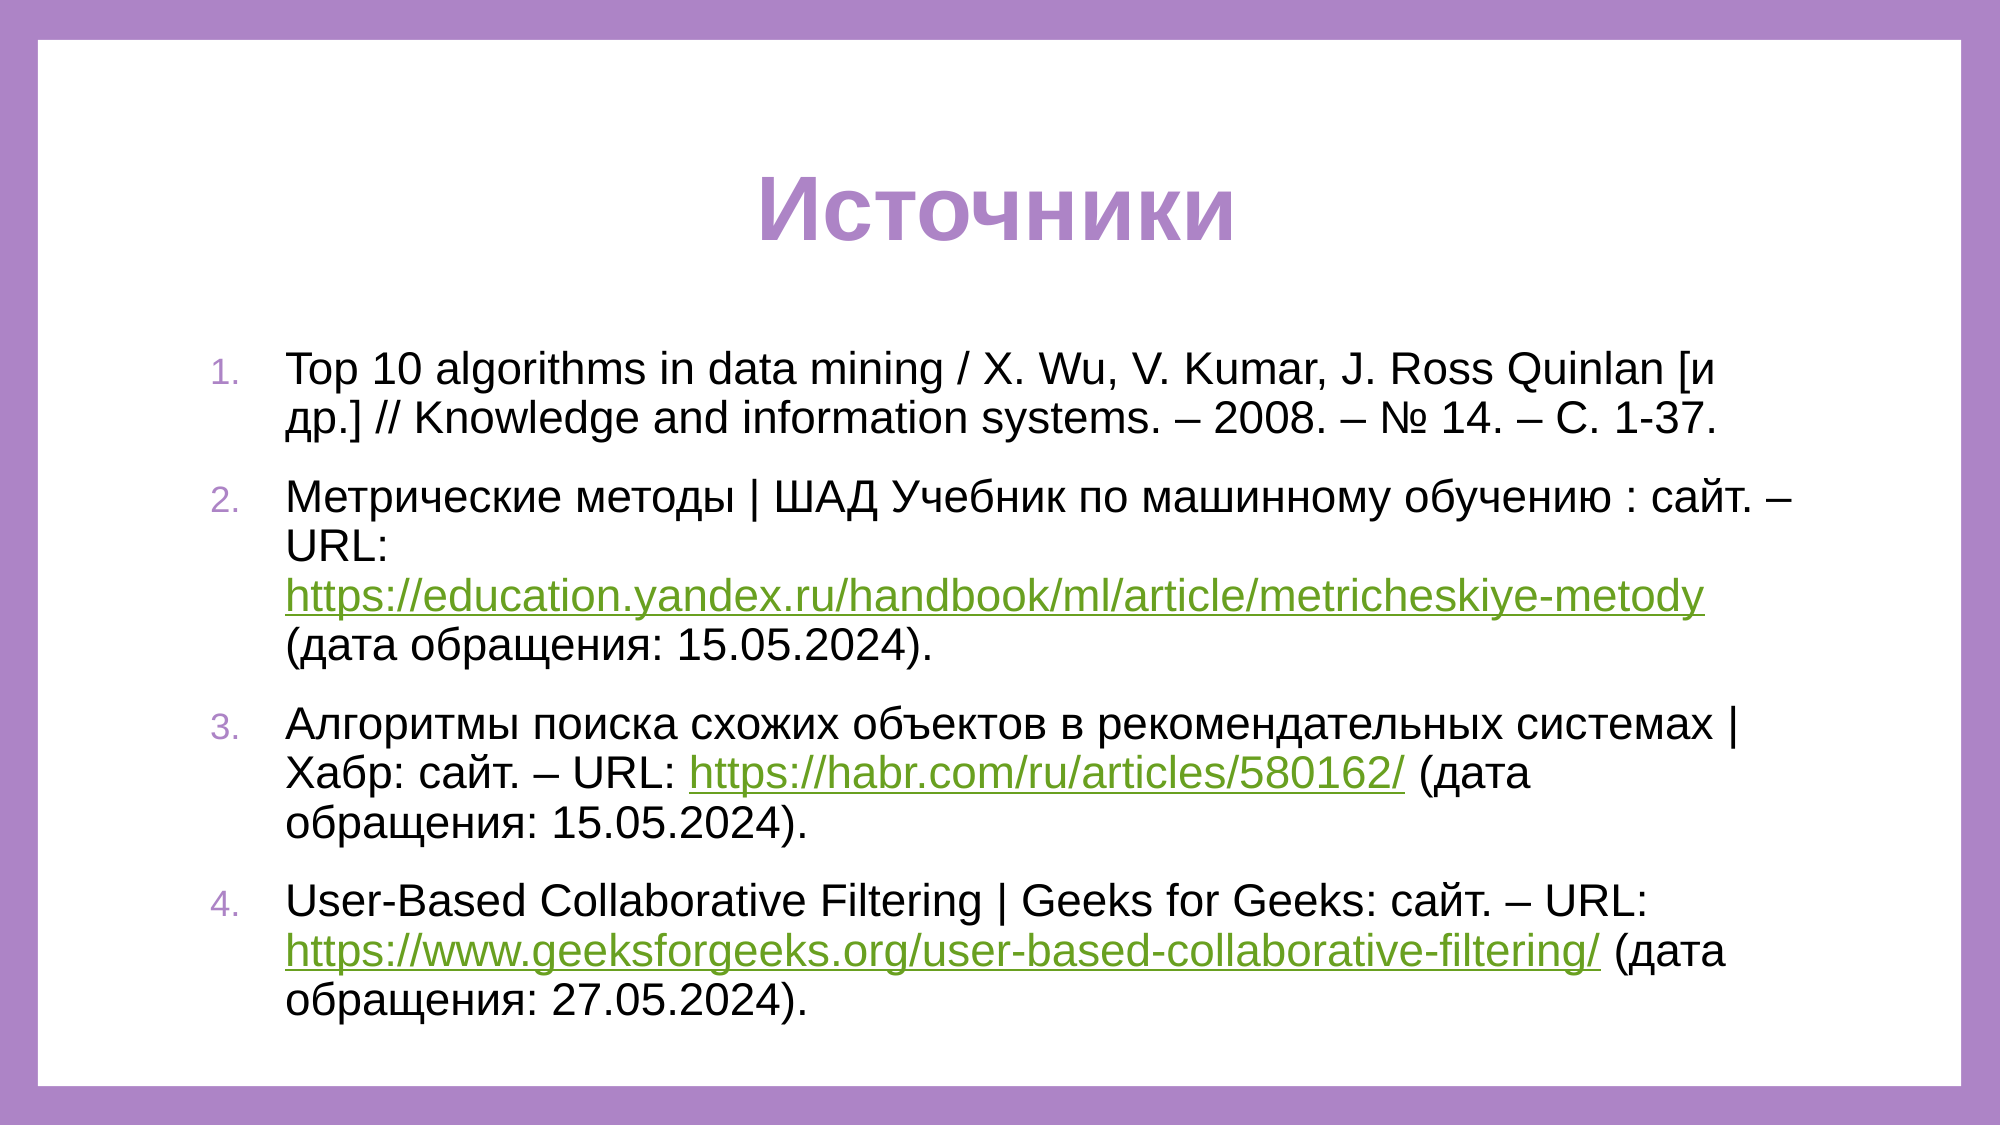

# Источники
Top 10 algorithms in data mining / X. Wu, V. Kumar, J. Ross Quinlan [и др.] // Knowledge and information systems. – 2008. – № 14. – С. 1-37.
Метрические методы | ШАД Учебник по машинному обучению : сайт. – URL: https://education.yandex.ru/handbook/ml/article/metricheskiye-metody (дата обращения: 15.05.2024).
Алгоритмы поиска схожих объектов в рекомендательных системах | Хабр: сайт. – URL: https://habr.com/ru/articles/580162/ (дата обращения: 15.05.2024).
User-Based Collaborative Filtering | Geeks for Geeks: сайт. – URL: https://www.geeksforgeeks.org/user-based-collaborative-filtering/ (дата обращения: 27.05.2024).